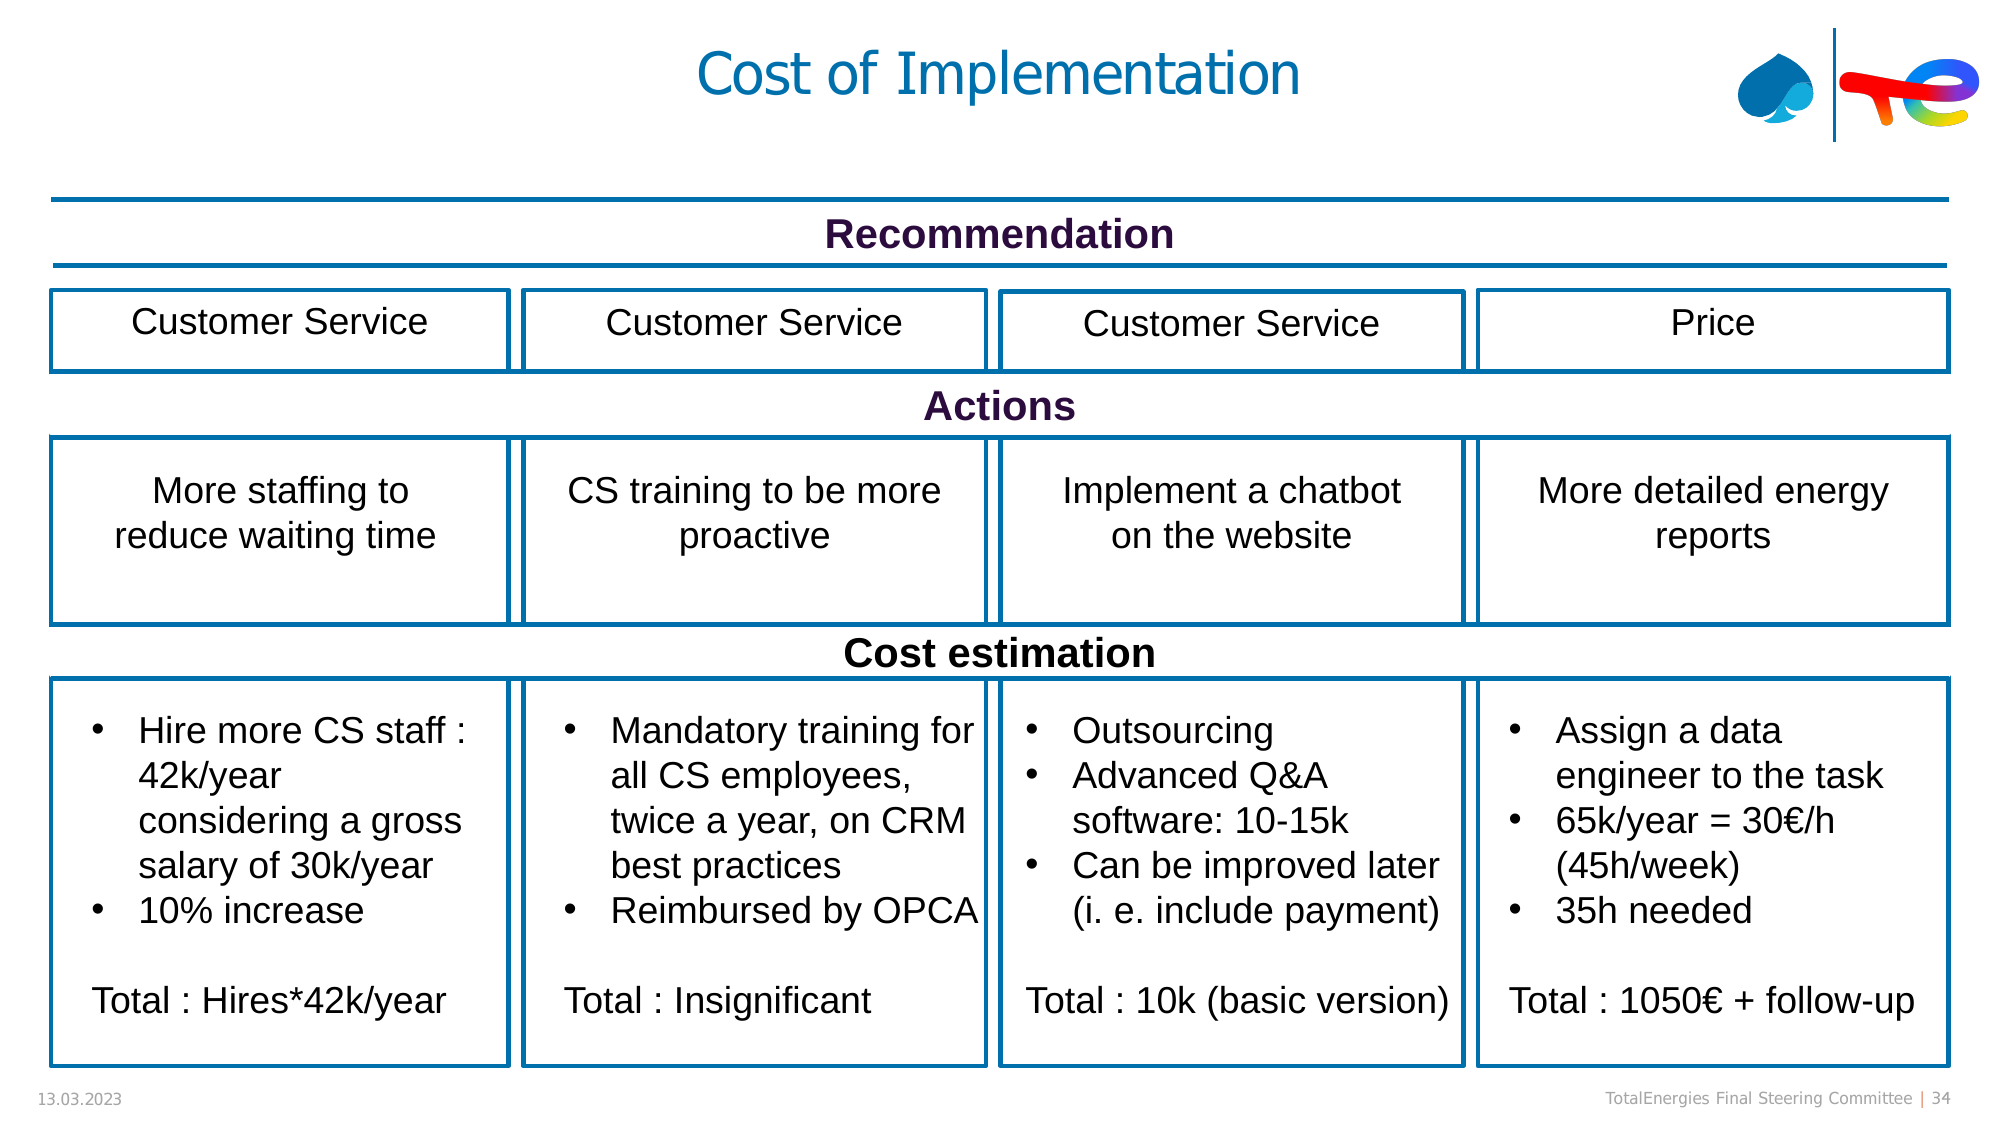

Cost of Implementation
Recommendation
Price
Customer Service
Customer Service
Customer Service
Actions
More staffing to reduce waiting time
CS training to be more proactive​
Implement a chatbot on the website
More detailed energy report​s
Cost estimation

Hire more CS staff : 42k/year considering a gross salary of 30k/year
10% increase

Total : Hires*42k/year
Mandatory training for all CS employees, twice a year, on CRM best practices
Reimbursed by OPCA

Total : Insignificant
Outsourcing
Advanced Q&A software: 10-15k
Can be improved later (i. e. include payment)

Total : 10k (basic version)
Assign a data engineer to the task
65k/year = 30€/h (45h/week)
35h needed

Total : 1050€ + follow-up
TotalEnergies​ Final Steering Committee​ |  34
13.03.2023